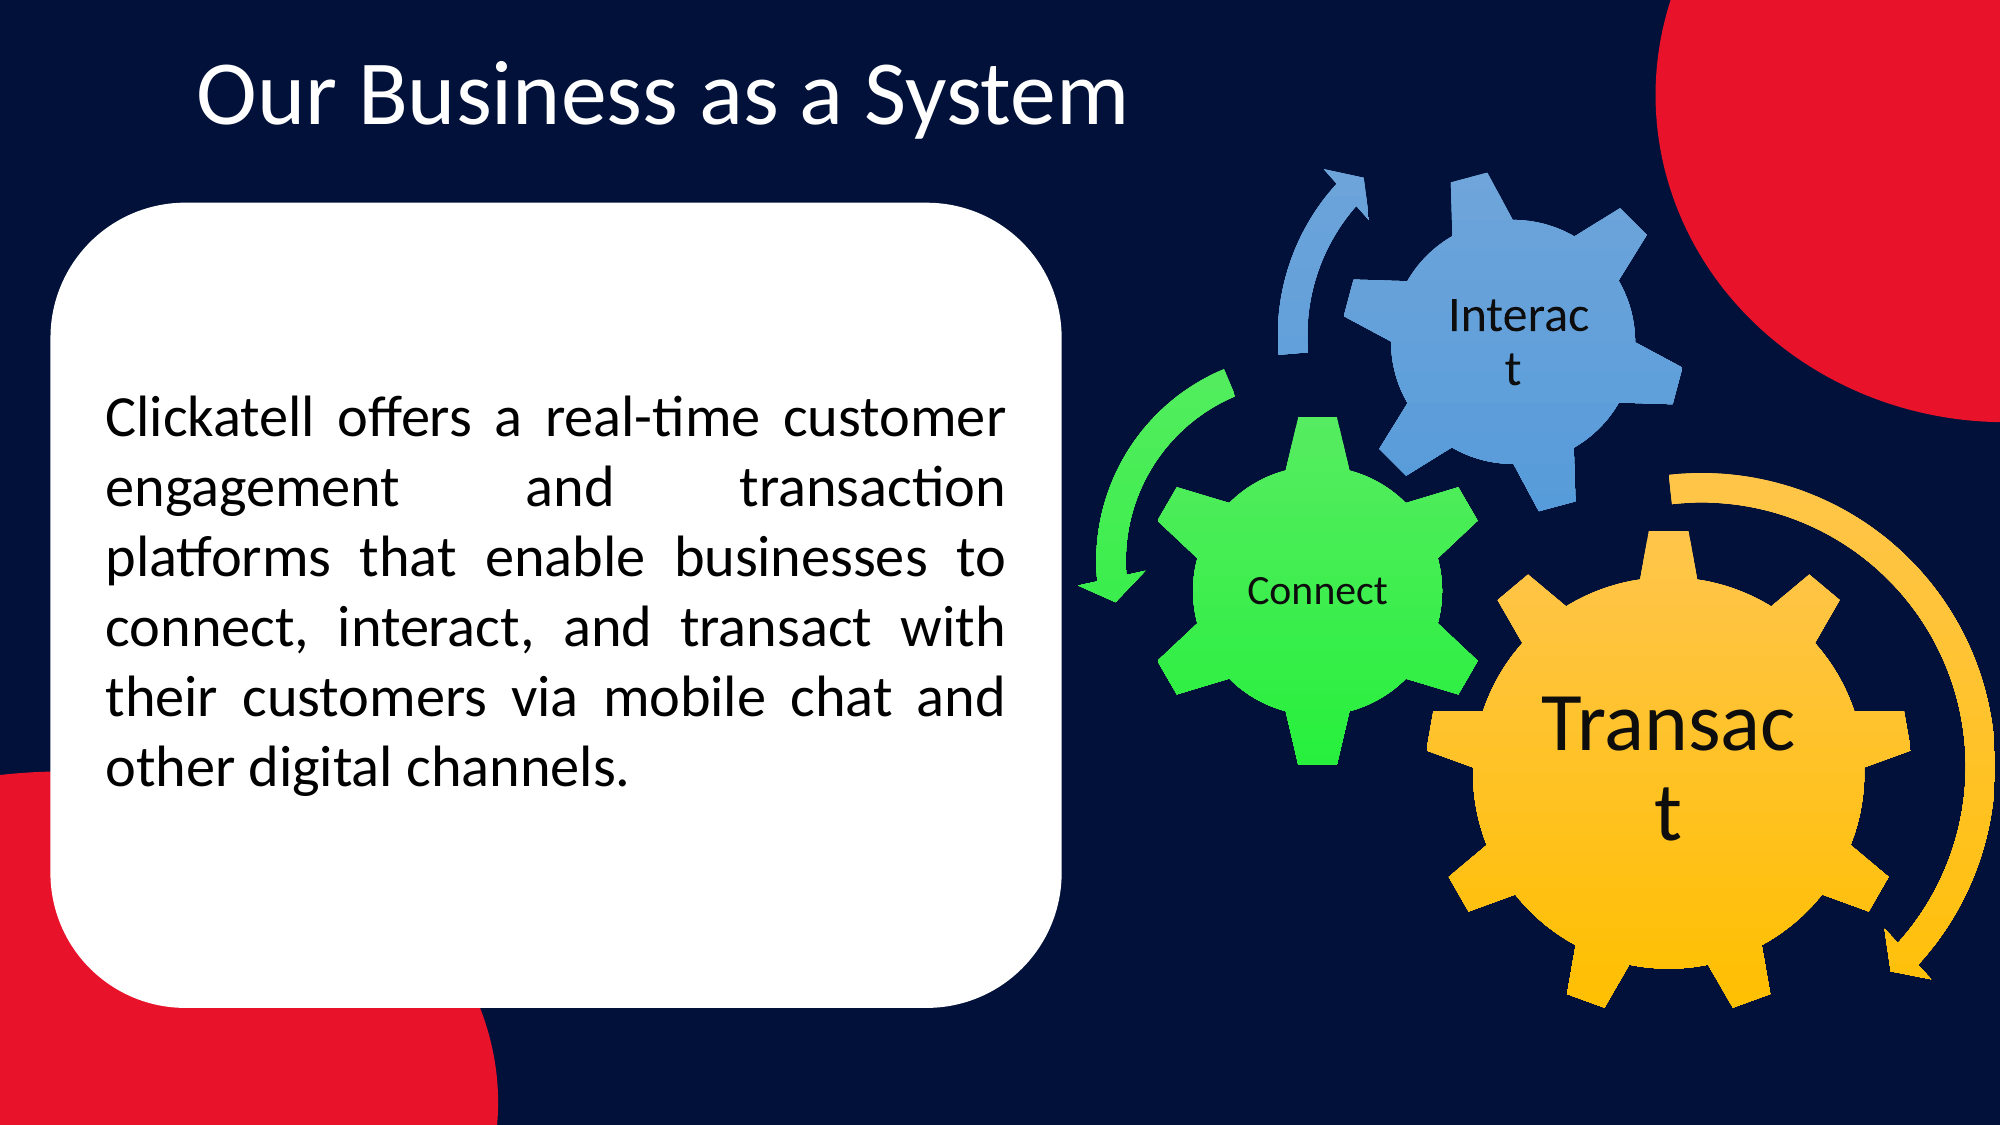

# Our Business as a System
Transact
Connect
 Interact
Clickatell offers a real-time customer engagement and transaction platforms that enable businesses to connect, interact, and transact with their customers via mobile chat and other digital channels.